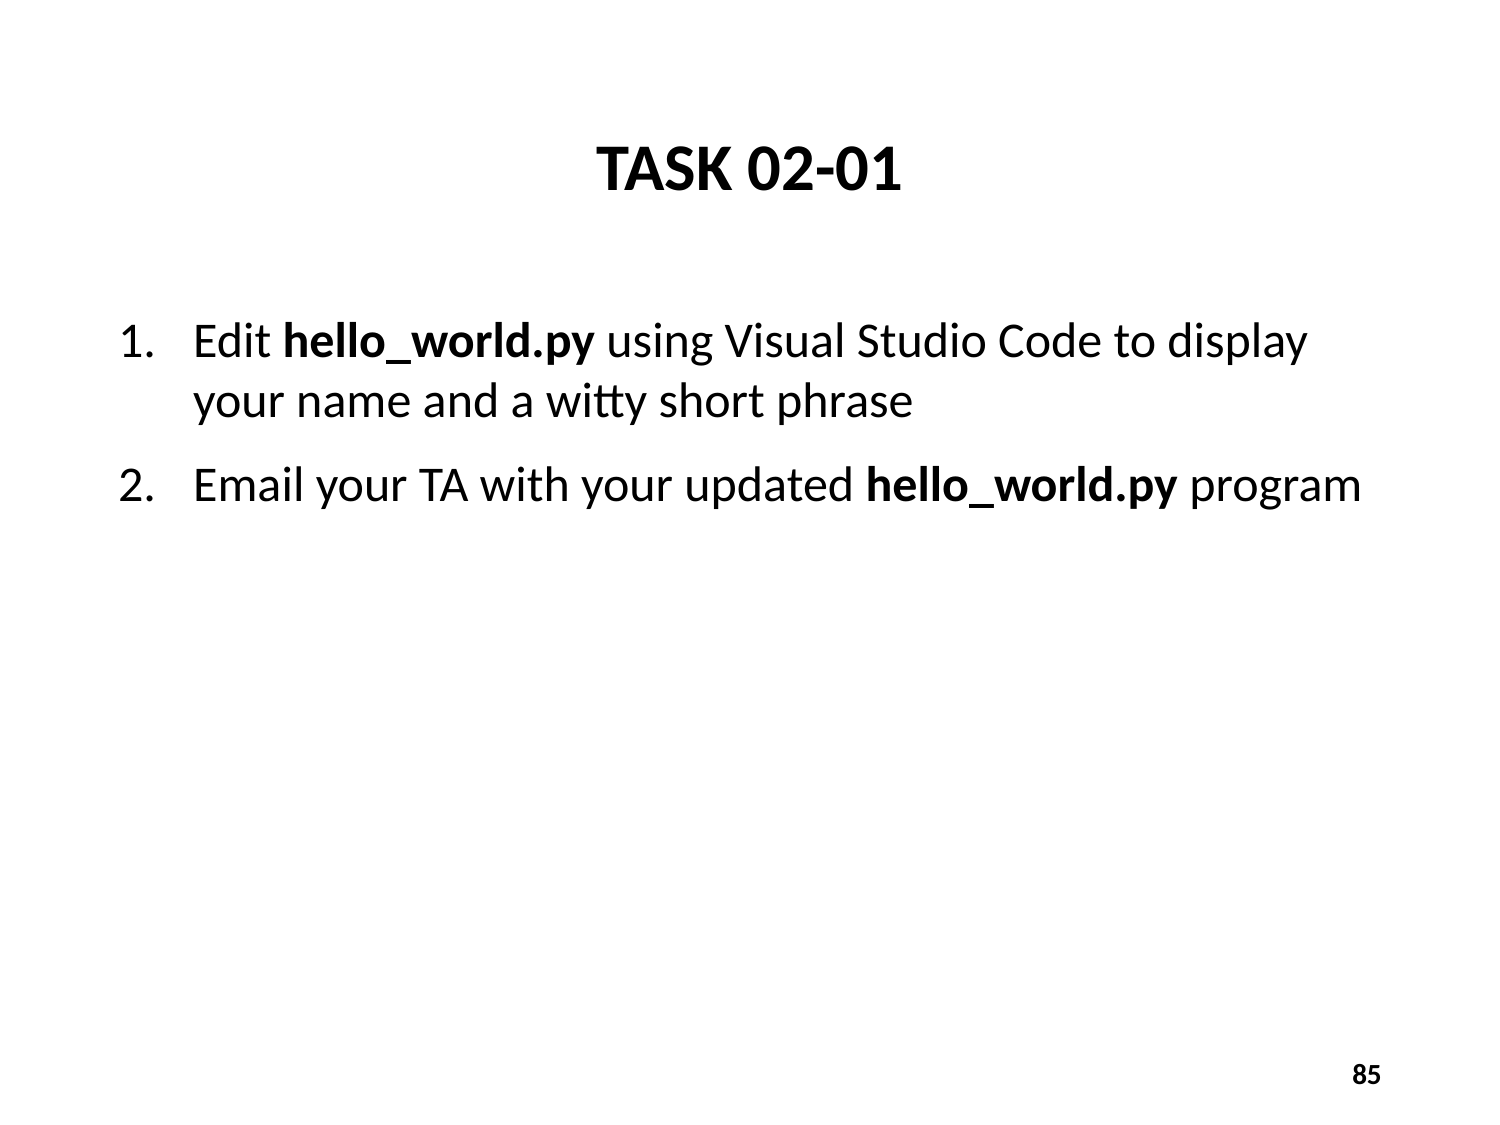

# TASK 02-01
Edit hello_world.py using Visual Studio Code to display your name and a witty short phrase
Email your TA with your updated hello_world.py program
85